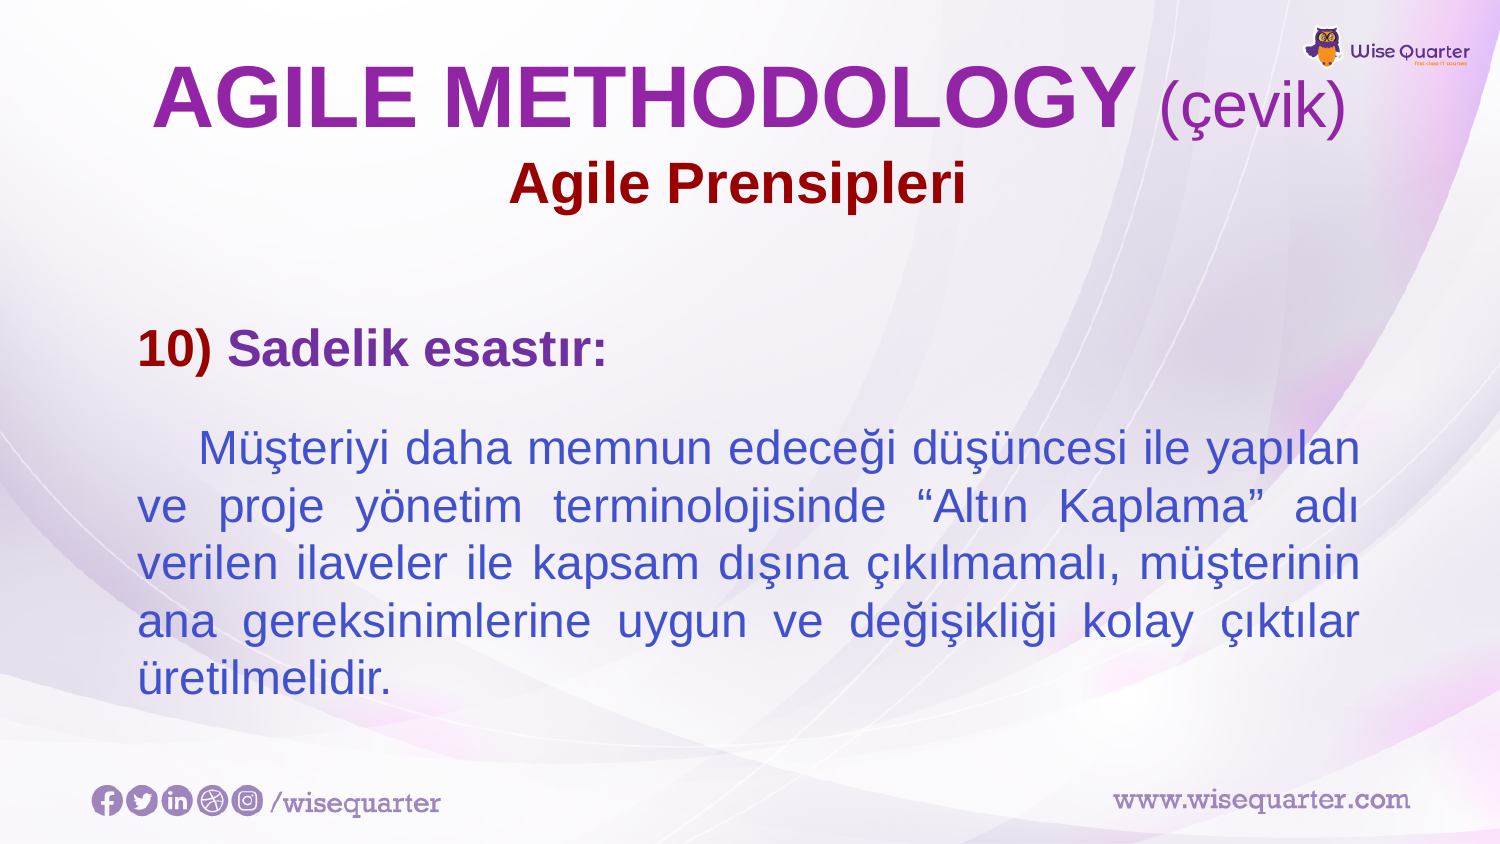

# AGILE METHODOLOGY (çevik)
Agile Prensipleri

10) Sadelik esastır:

    Müşteriyi daha memnun edeceği düşüncesi ile yapılan ve proje yönetim terminolojisinde “Altın Kaplama” adı verilen ilaveler ile kapsam dışına çıkılmamalı, müşterinin ana gereksinimlerine uygun ve değişikliği kolay çıktılar üretilmelidir.